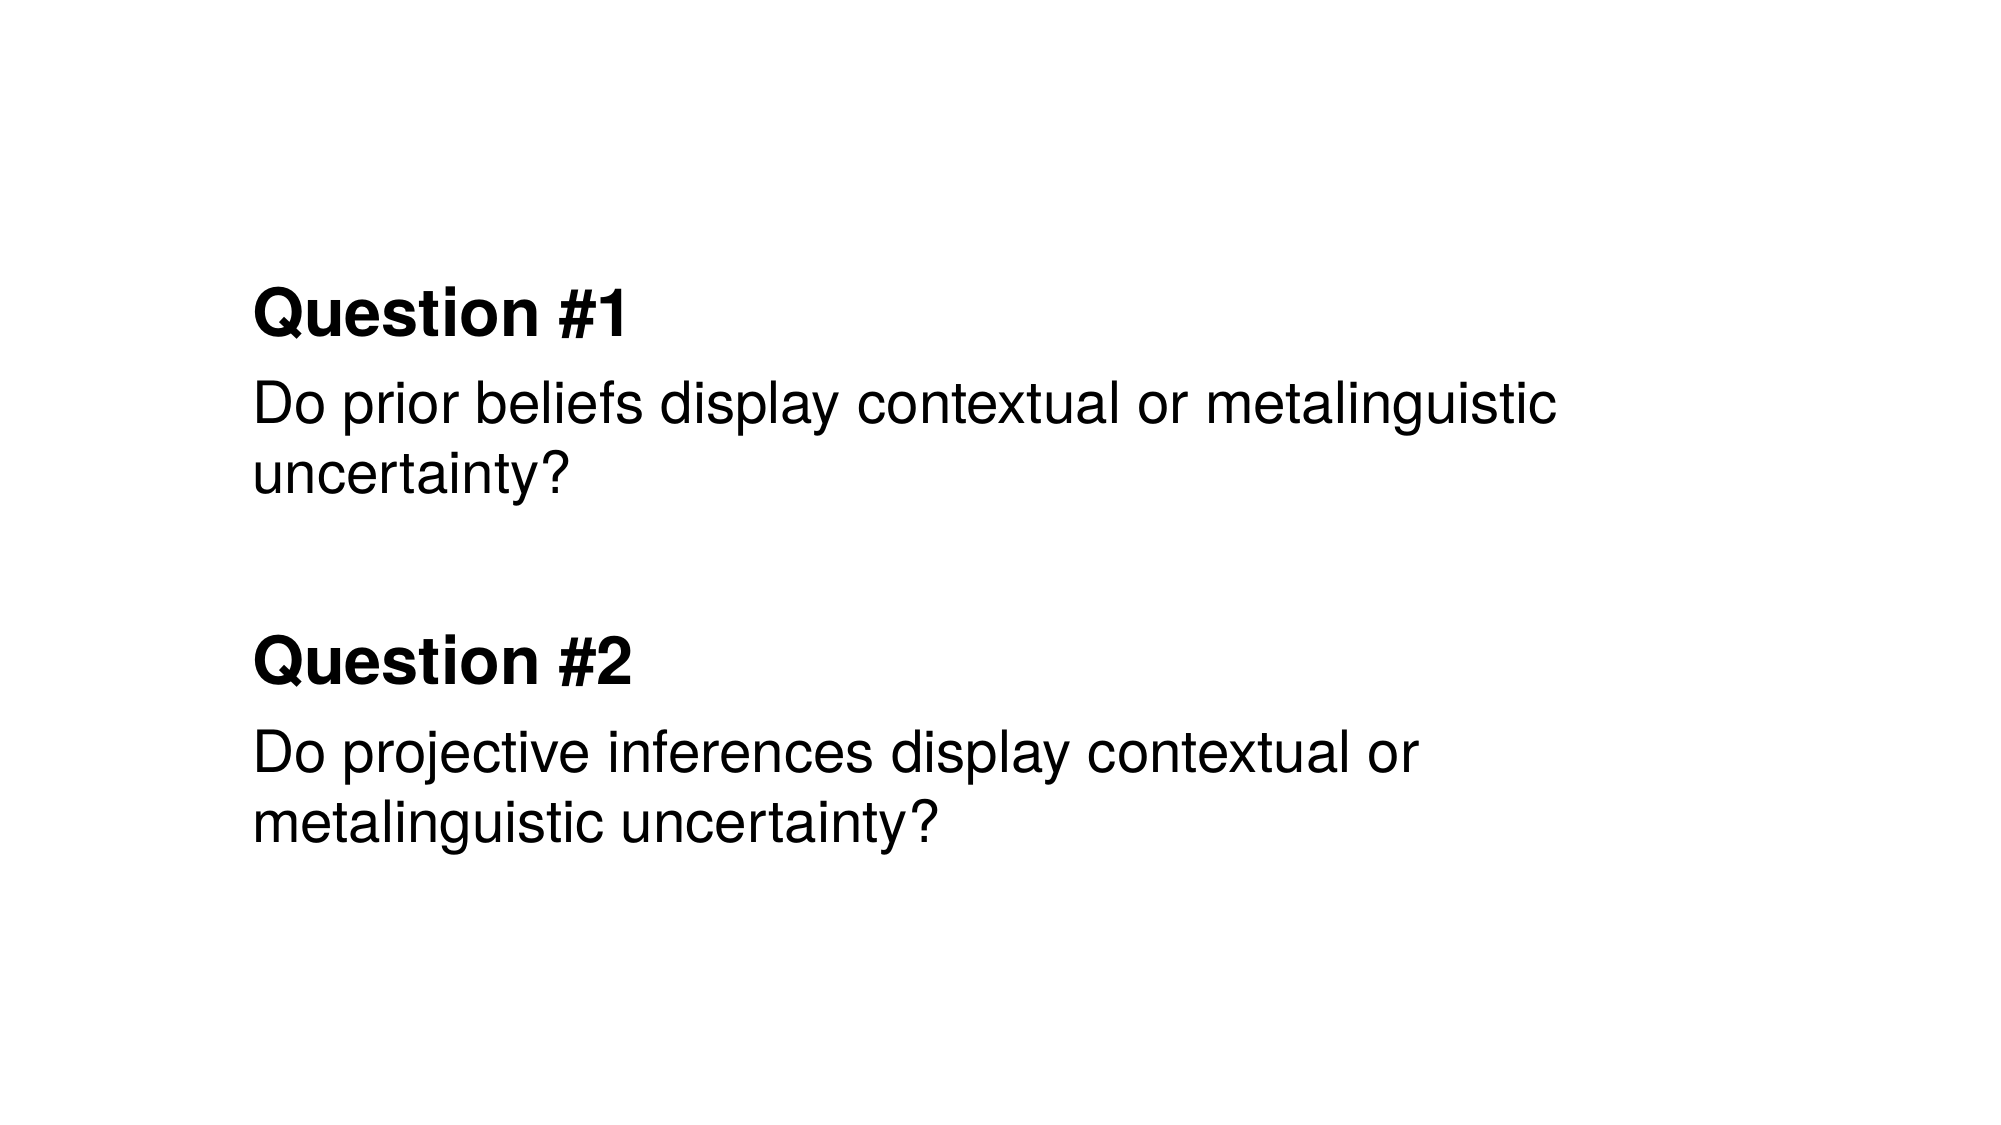

Question #1
Do prior beliefs display contextual or metalinguistic uncertainty?

Question #2
Do projective inferences display contextual or metalinguistic uncertainty?